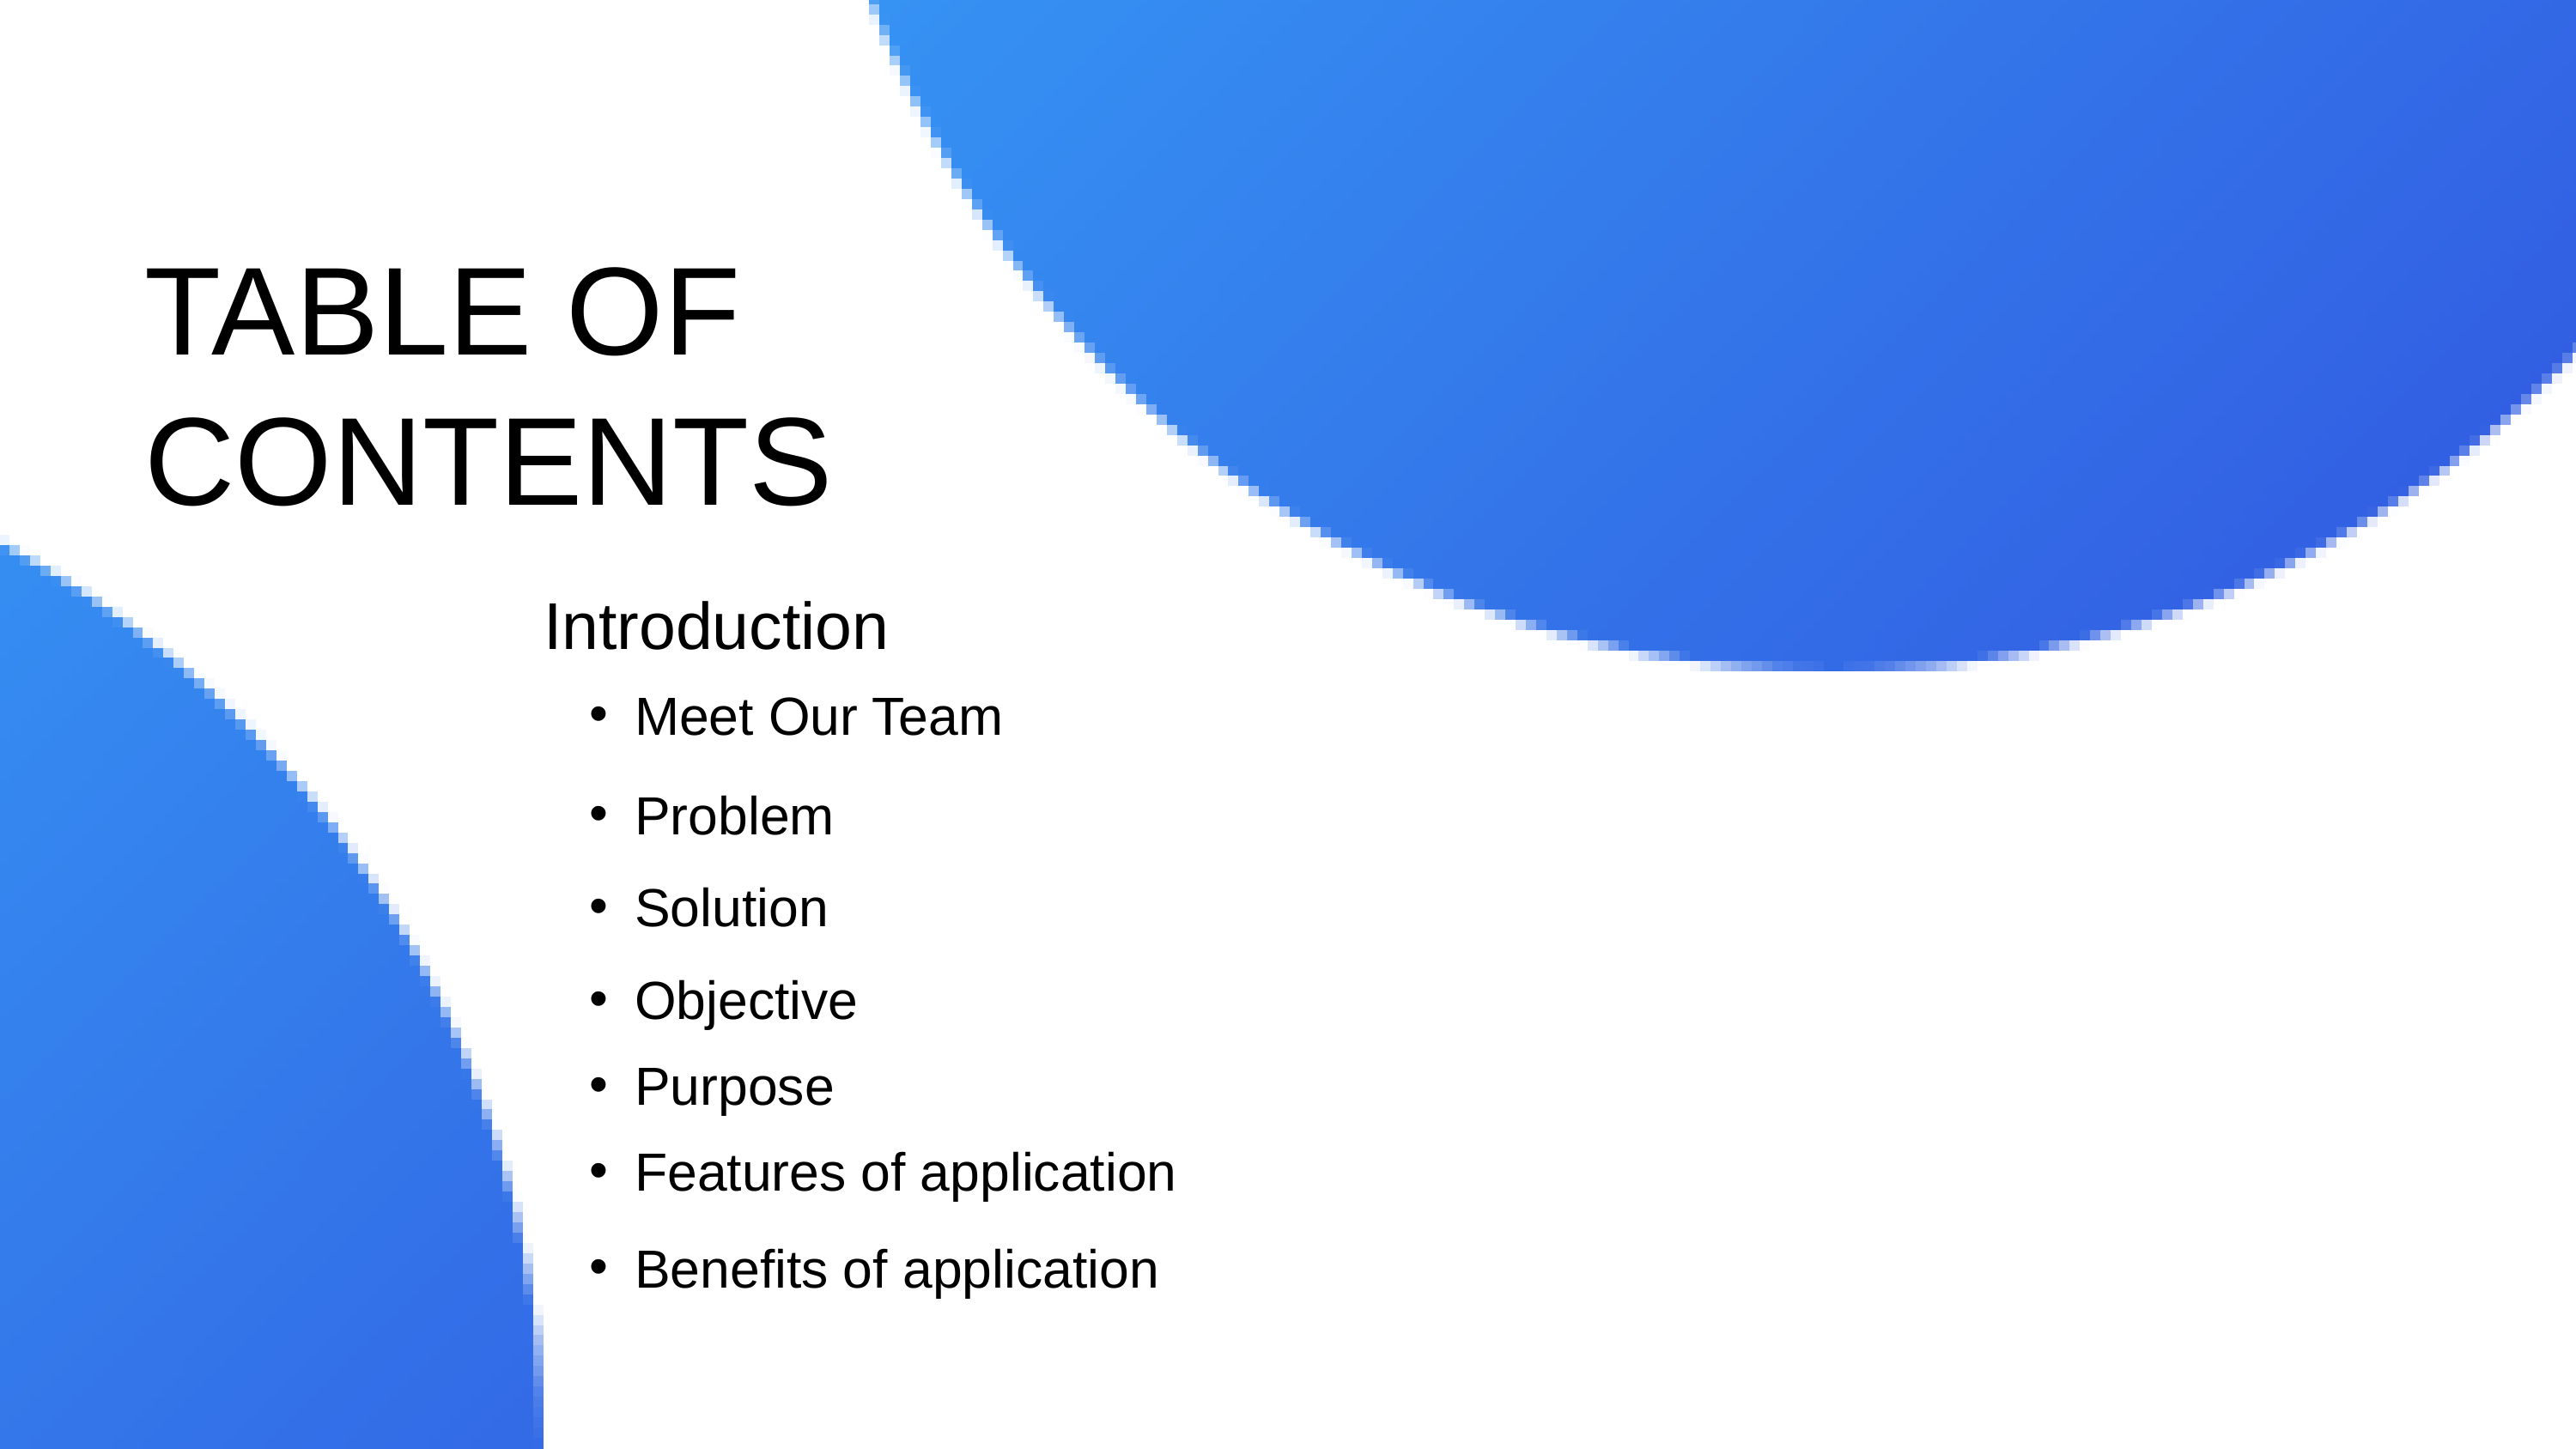

TABLE OF CONTENTS

Introduction
Meet Our Team
Problem
Solution
Objective
Purpose
Features of application
Benefits of application